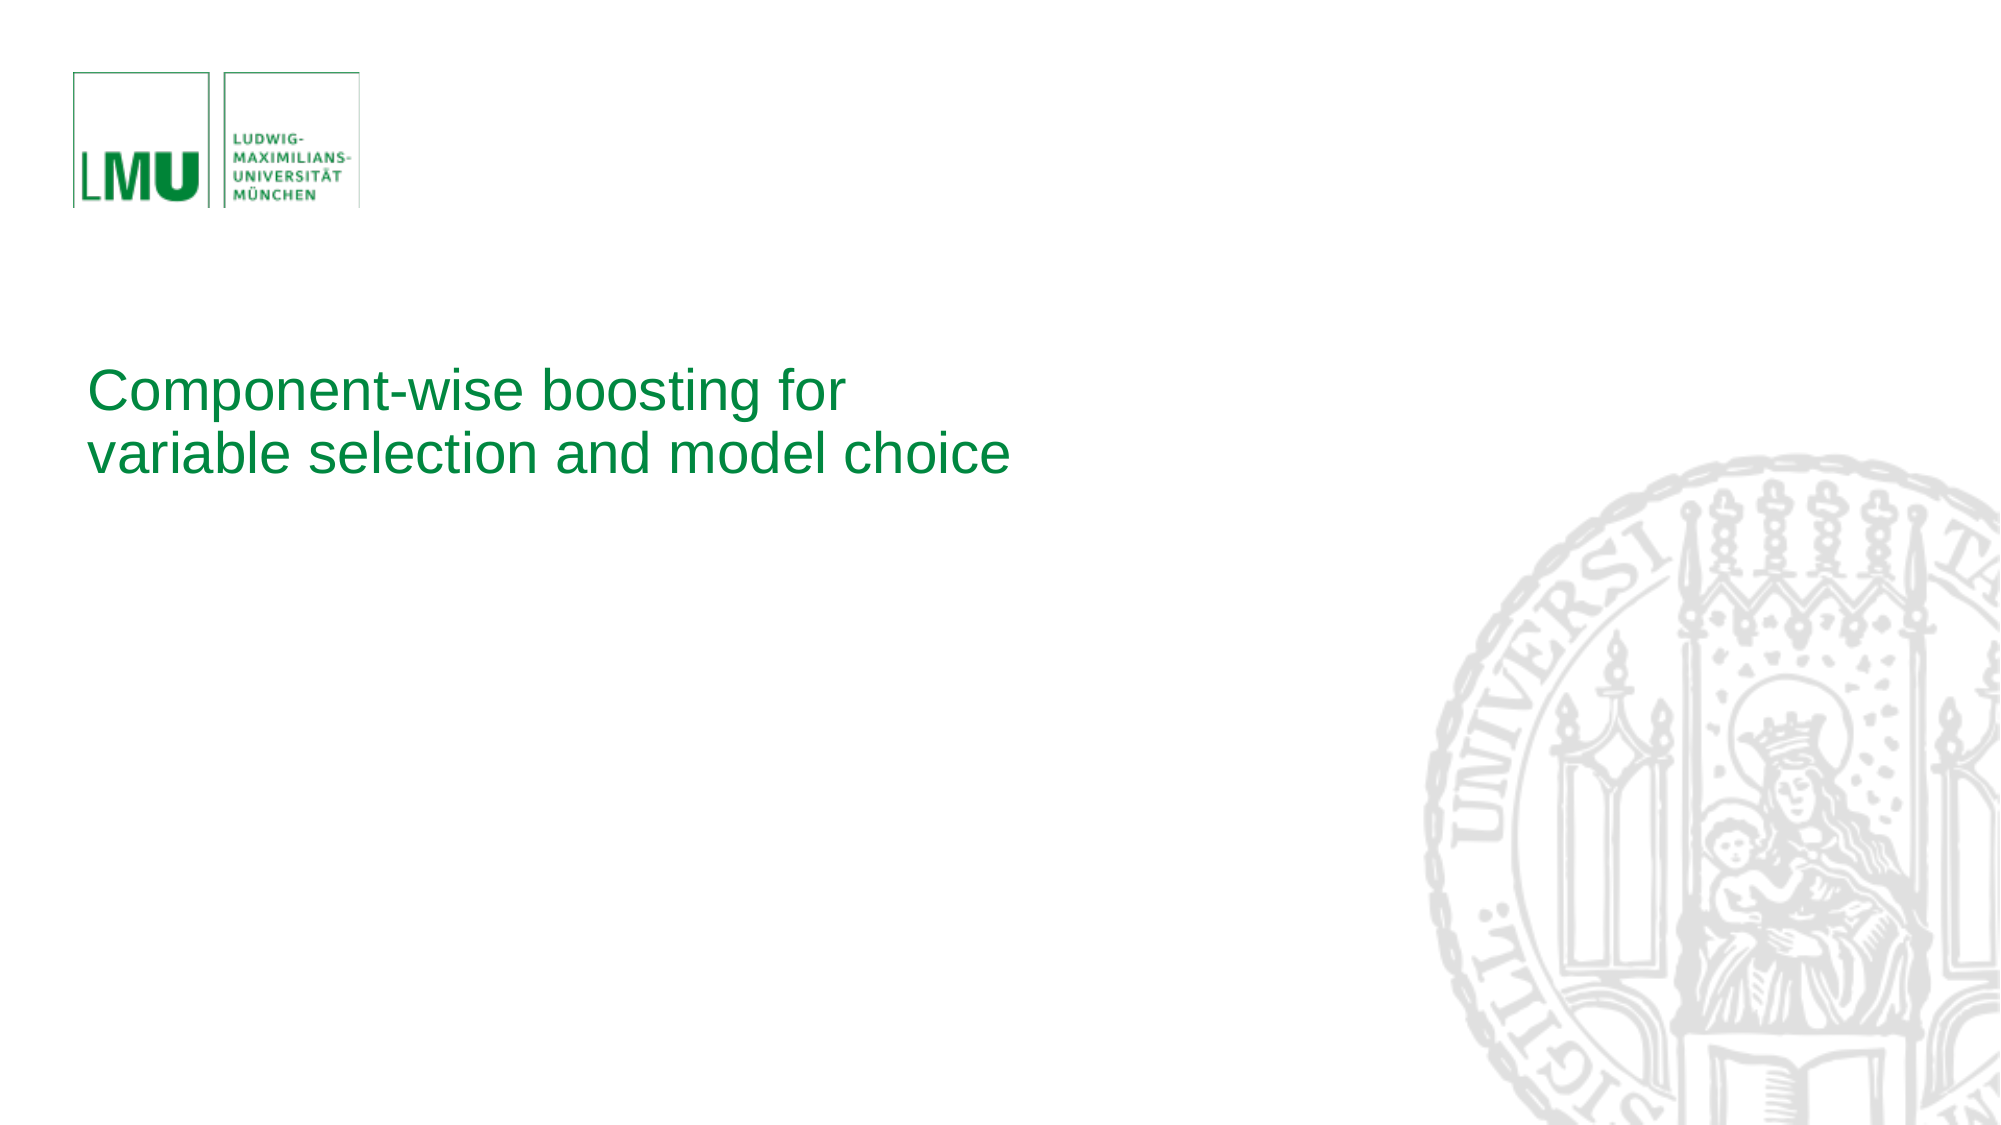

# Component-wise boosting for variable selection and model choice